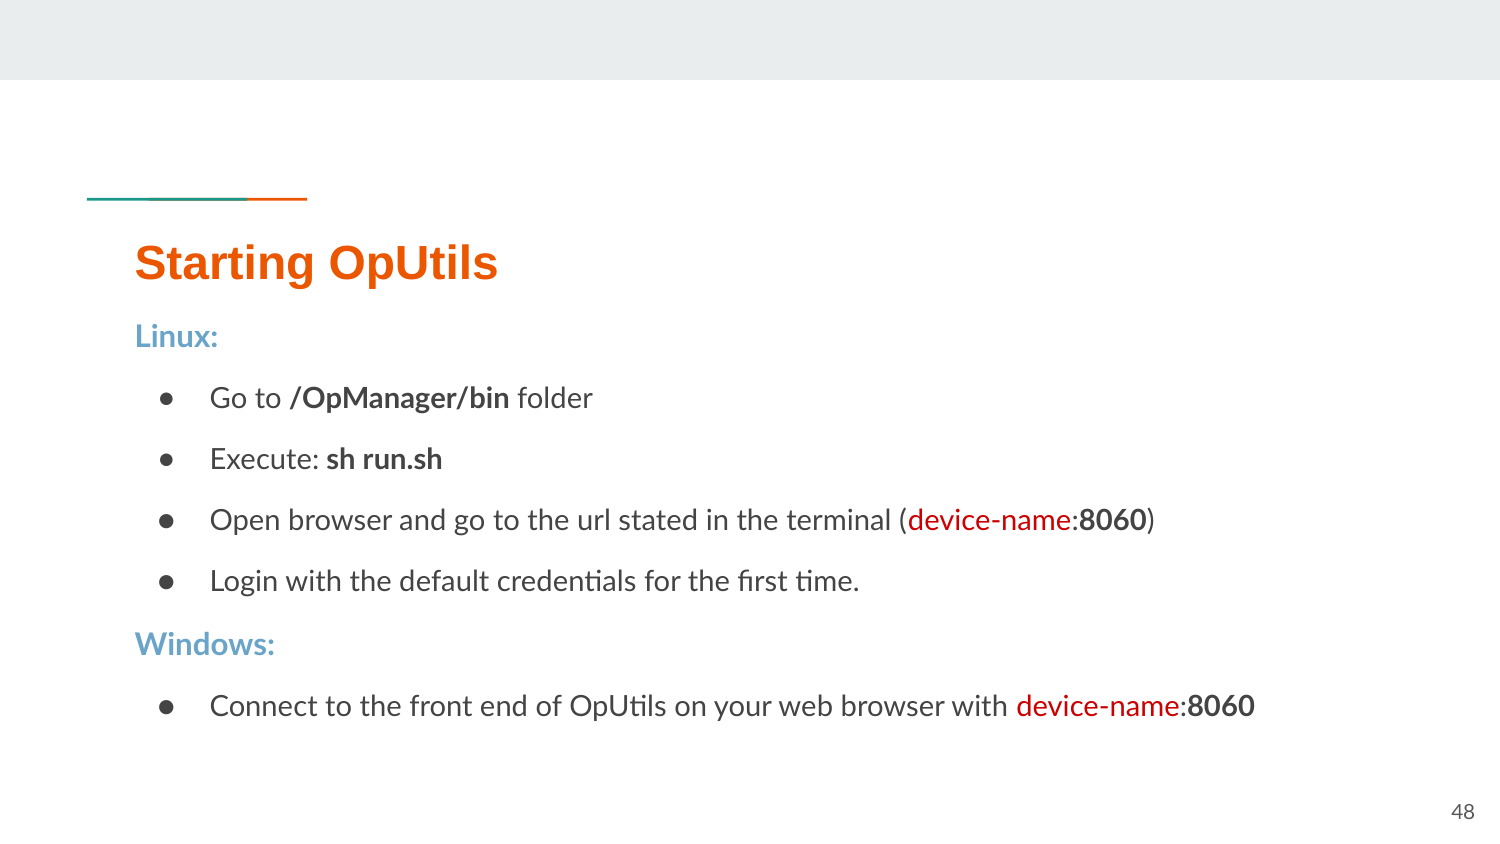

# Starting OpUtils
Linux:
Go to /OpManager/bin folder
Execute: sh run.sh
Open browser and go to the url stated in the terminal (device-name:8060)
Login with the default credentials for the first time.
Windows:
Connect to the front end of OpUtils on your web browser with device-name:8060

48